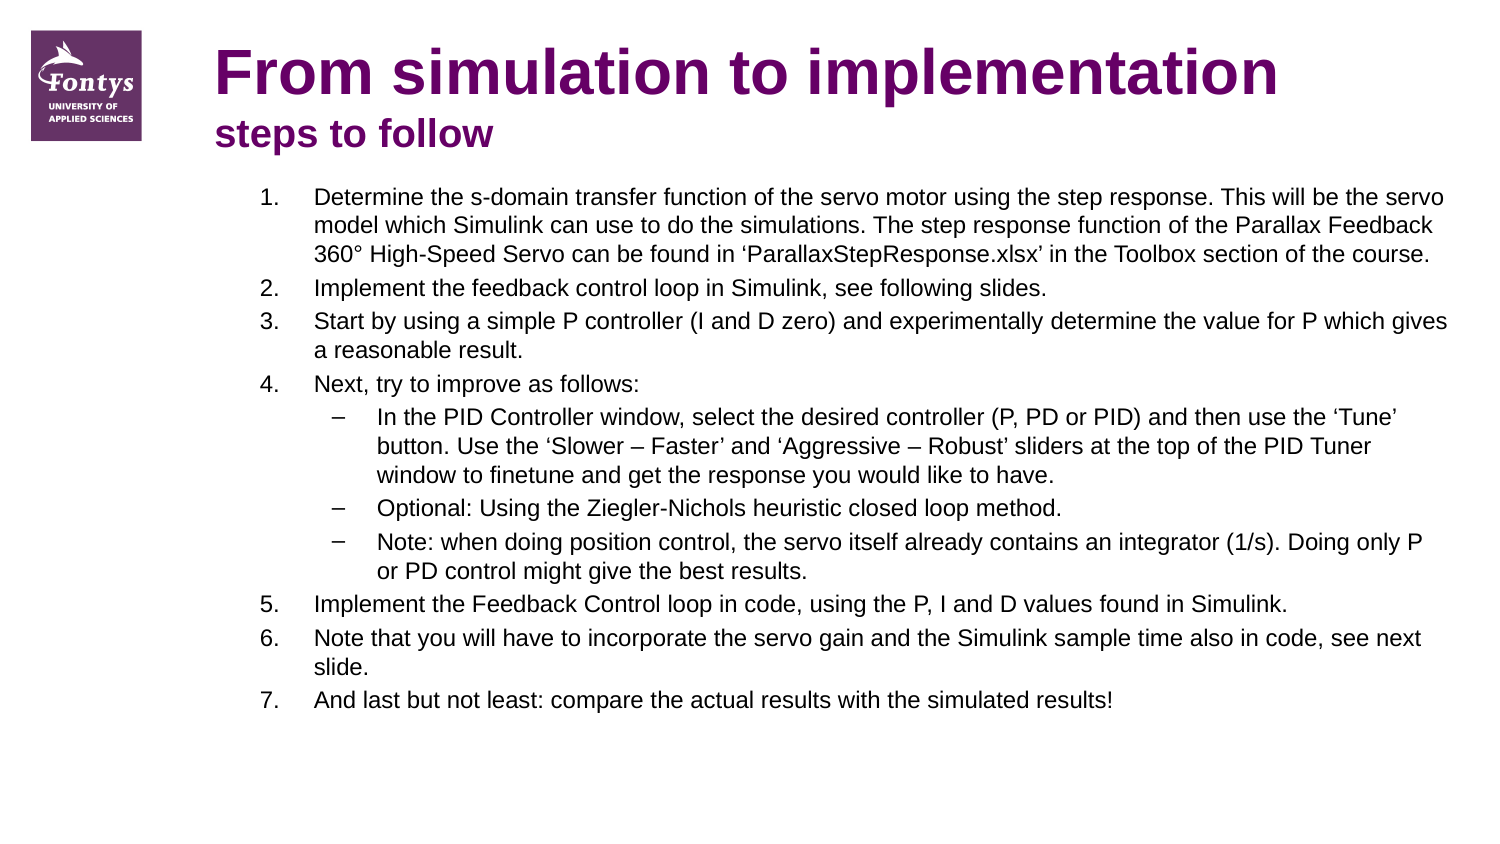

# From simulation to implementation steps to follow
Determine the s-domain transfer function of the servo motor using the step response. This will be the servo model which Simulink can use to do the simulations. The step response function of the Parallax Feedback 360° High-Speed Servo can be found in ‘ParallaxStepResponse.xlsx’ in the Toolbox section of the course.
Implement the feedback control loop in Simulink, see following slides.
Start by using a simple P controller (I and D zero) and experimentally determine the value for P which gives a reasonable result.
Next, try to improve as follows:
In the PID Controller window, select the desired controller (P, PD or PID) and then use the ‘Tune’ button. Use the ‘Slower – Faster’ and ‘Aggressive – Robust’ sliders at the top of the PID Tuner window to finetune and get the response you would like to have.
Optional: Using the Ziegler-Nichols heuristic closed loop method.
Note: when doing position control, the servo itself already contains an integrator (1/s). Doing only P or PD control might give the best results.
Implement the Feedback Control loop in code, using the P, I and D values found in Simulink.
Note that you will have to incorporate the servo gain and the Simulink sample time also in code, see next slide.
And last but not least: compare the actual results with the simulated results!